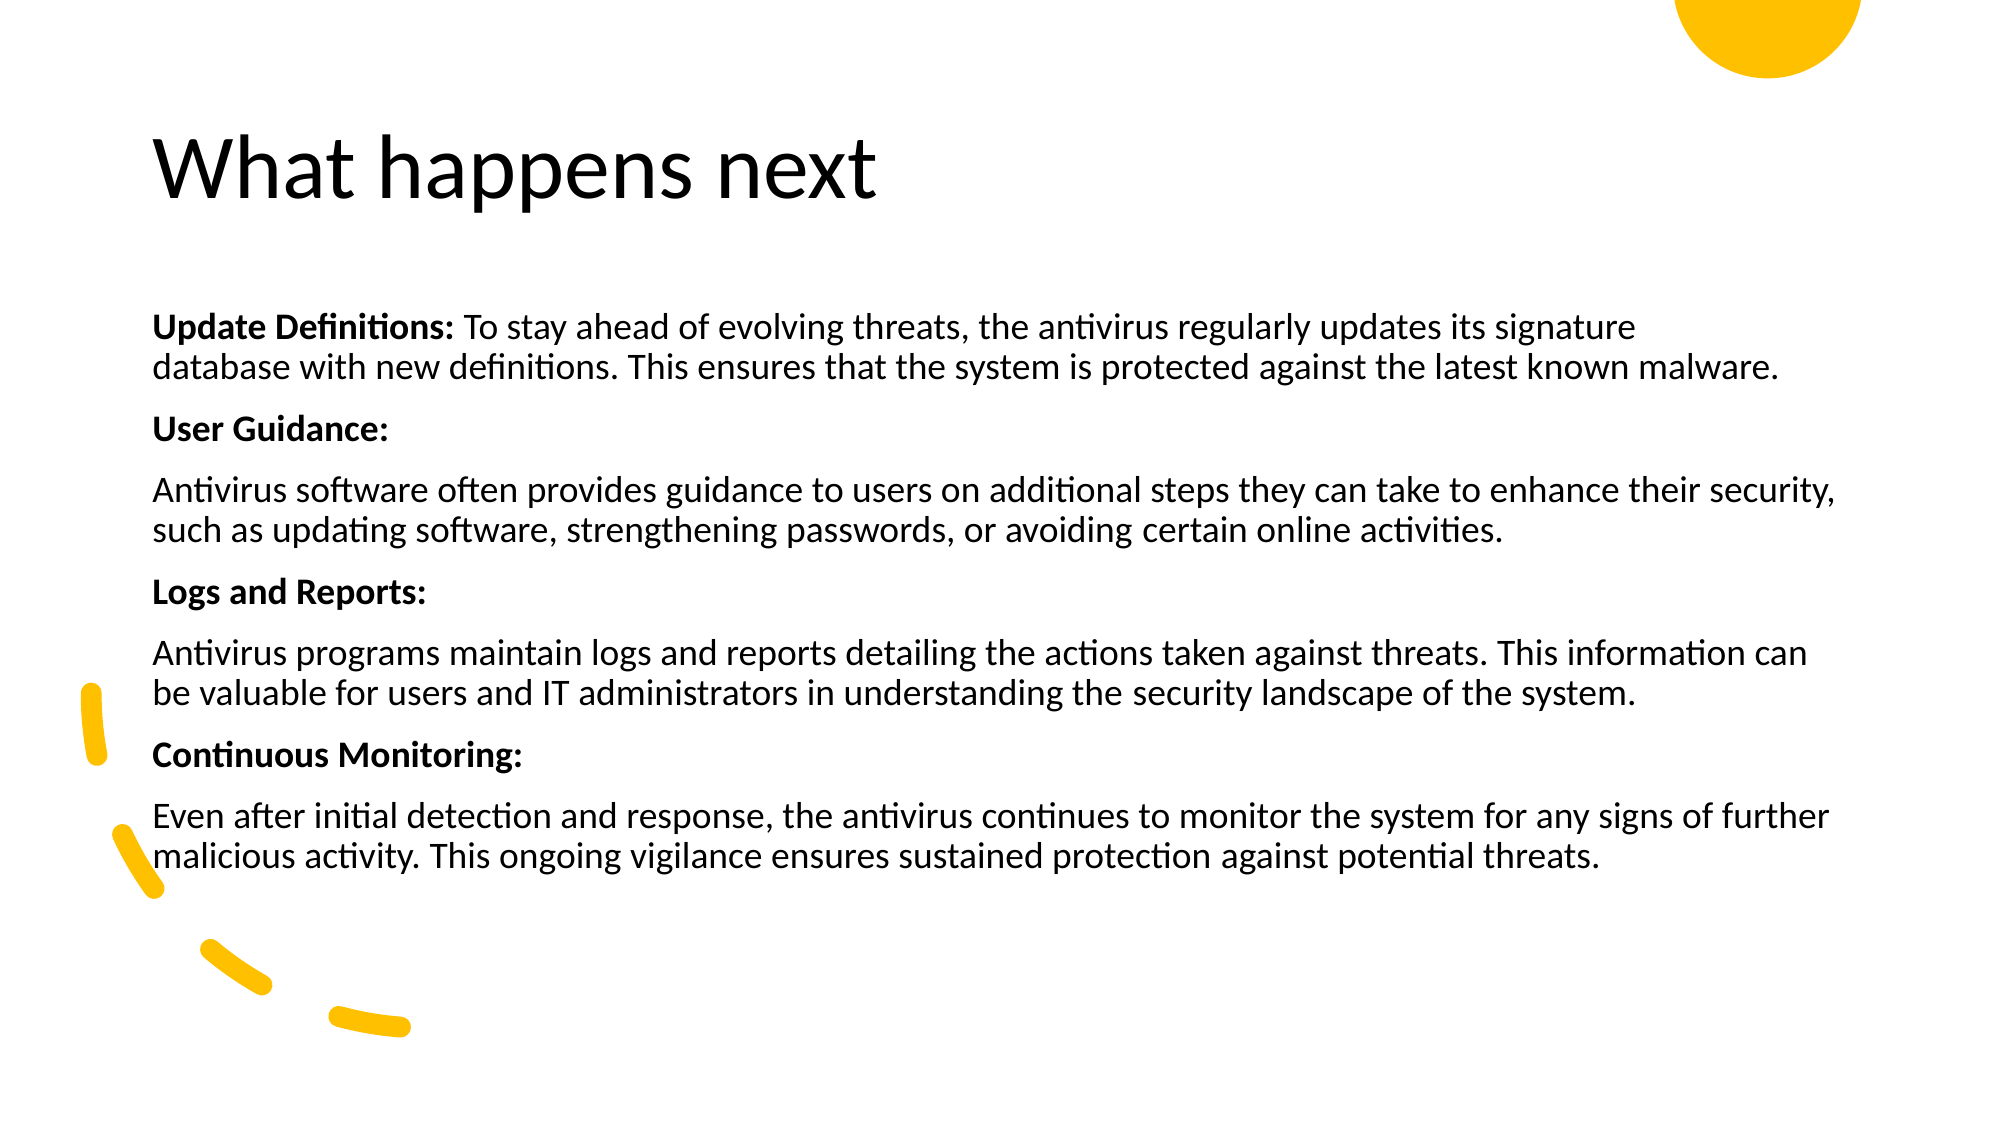

# What happens next
Update Definitions: To stay ahead of evolving threats, the antivirus regularly updates its signature database with new definitions. This ensures that the system is protected against the latest known malware.
User Guidance:
Antivirus software often provides guidance to users on additional steps they can take to enhance their security, such as updating software, strengthening passwords, or avoiding certain online activities.
Logs and Reports:
Antivirus programs maintain logs and reports detailing the actions taken against threats. This information can be valuable for users and IT administrators in understanding the security landscape of the system.
Continuous Monitoring:
Even after initial detection and response, the antivirus continues to monitor the system for any signs of further malicious activity. This ongoing vigilance ensures sustained protection against potential threats.